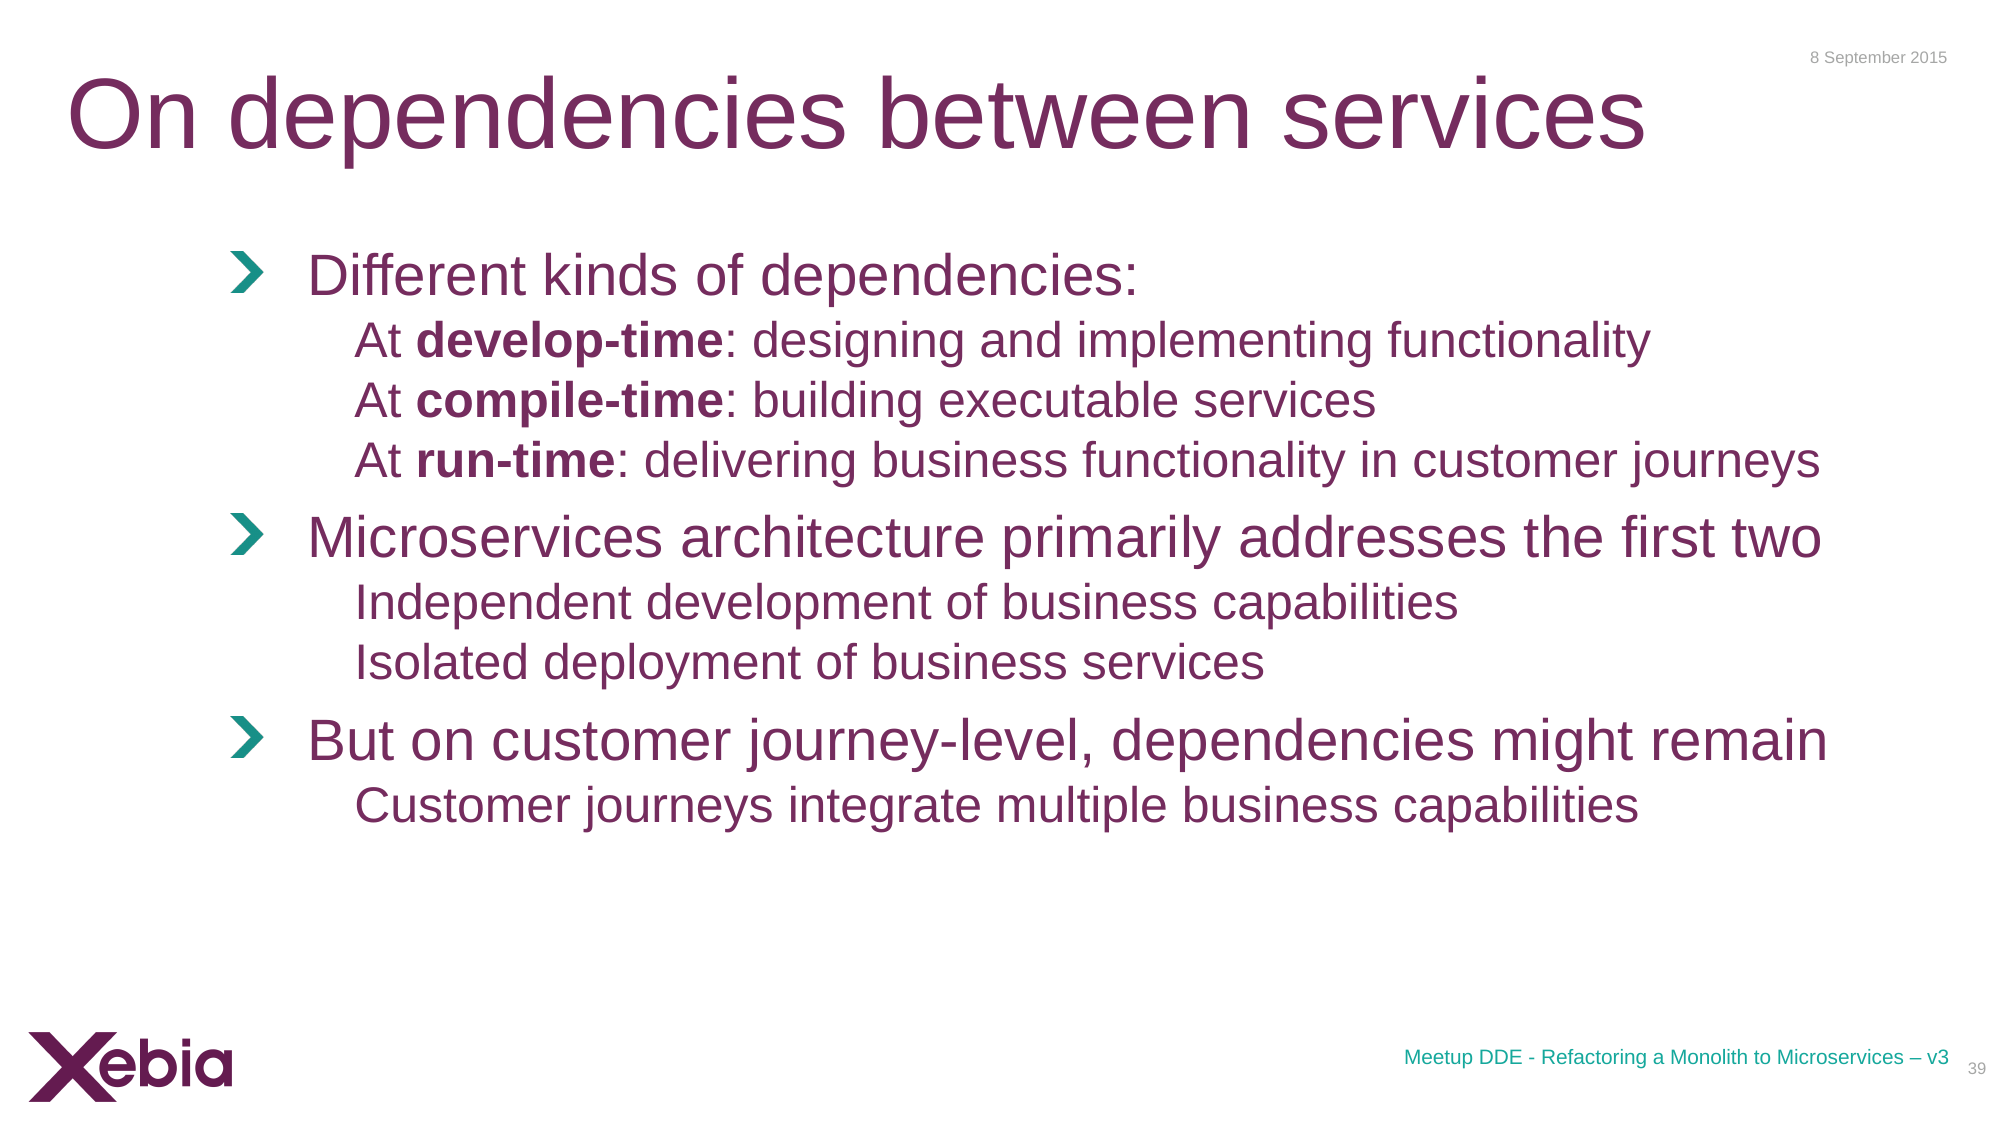

8 September 2015
# On dependencies between services
Different kinds of dependencies:
At develop-time: designing and implementing functionality
At compile-time: building executable services
At run-time: delivering business functionality in customer journeys
Microservices architecture primarily addresses the first two
Independent development of business capabilities
Isolated deployment of business services
But on customer journey-level, dependencies might remain
Customer journeys integrate multiple business capabilities

Meetup DDE - Refactoring a Monolith to Microservices – v3
39